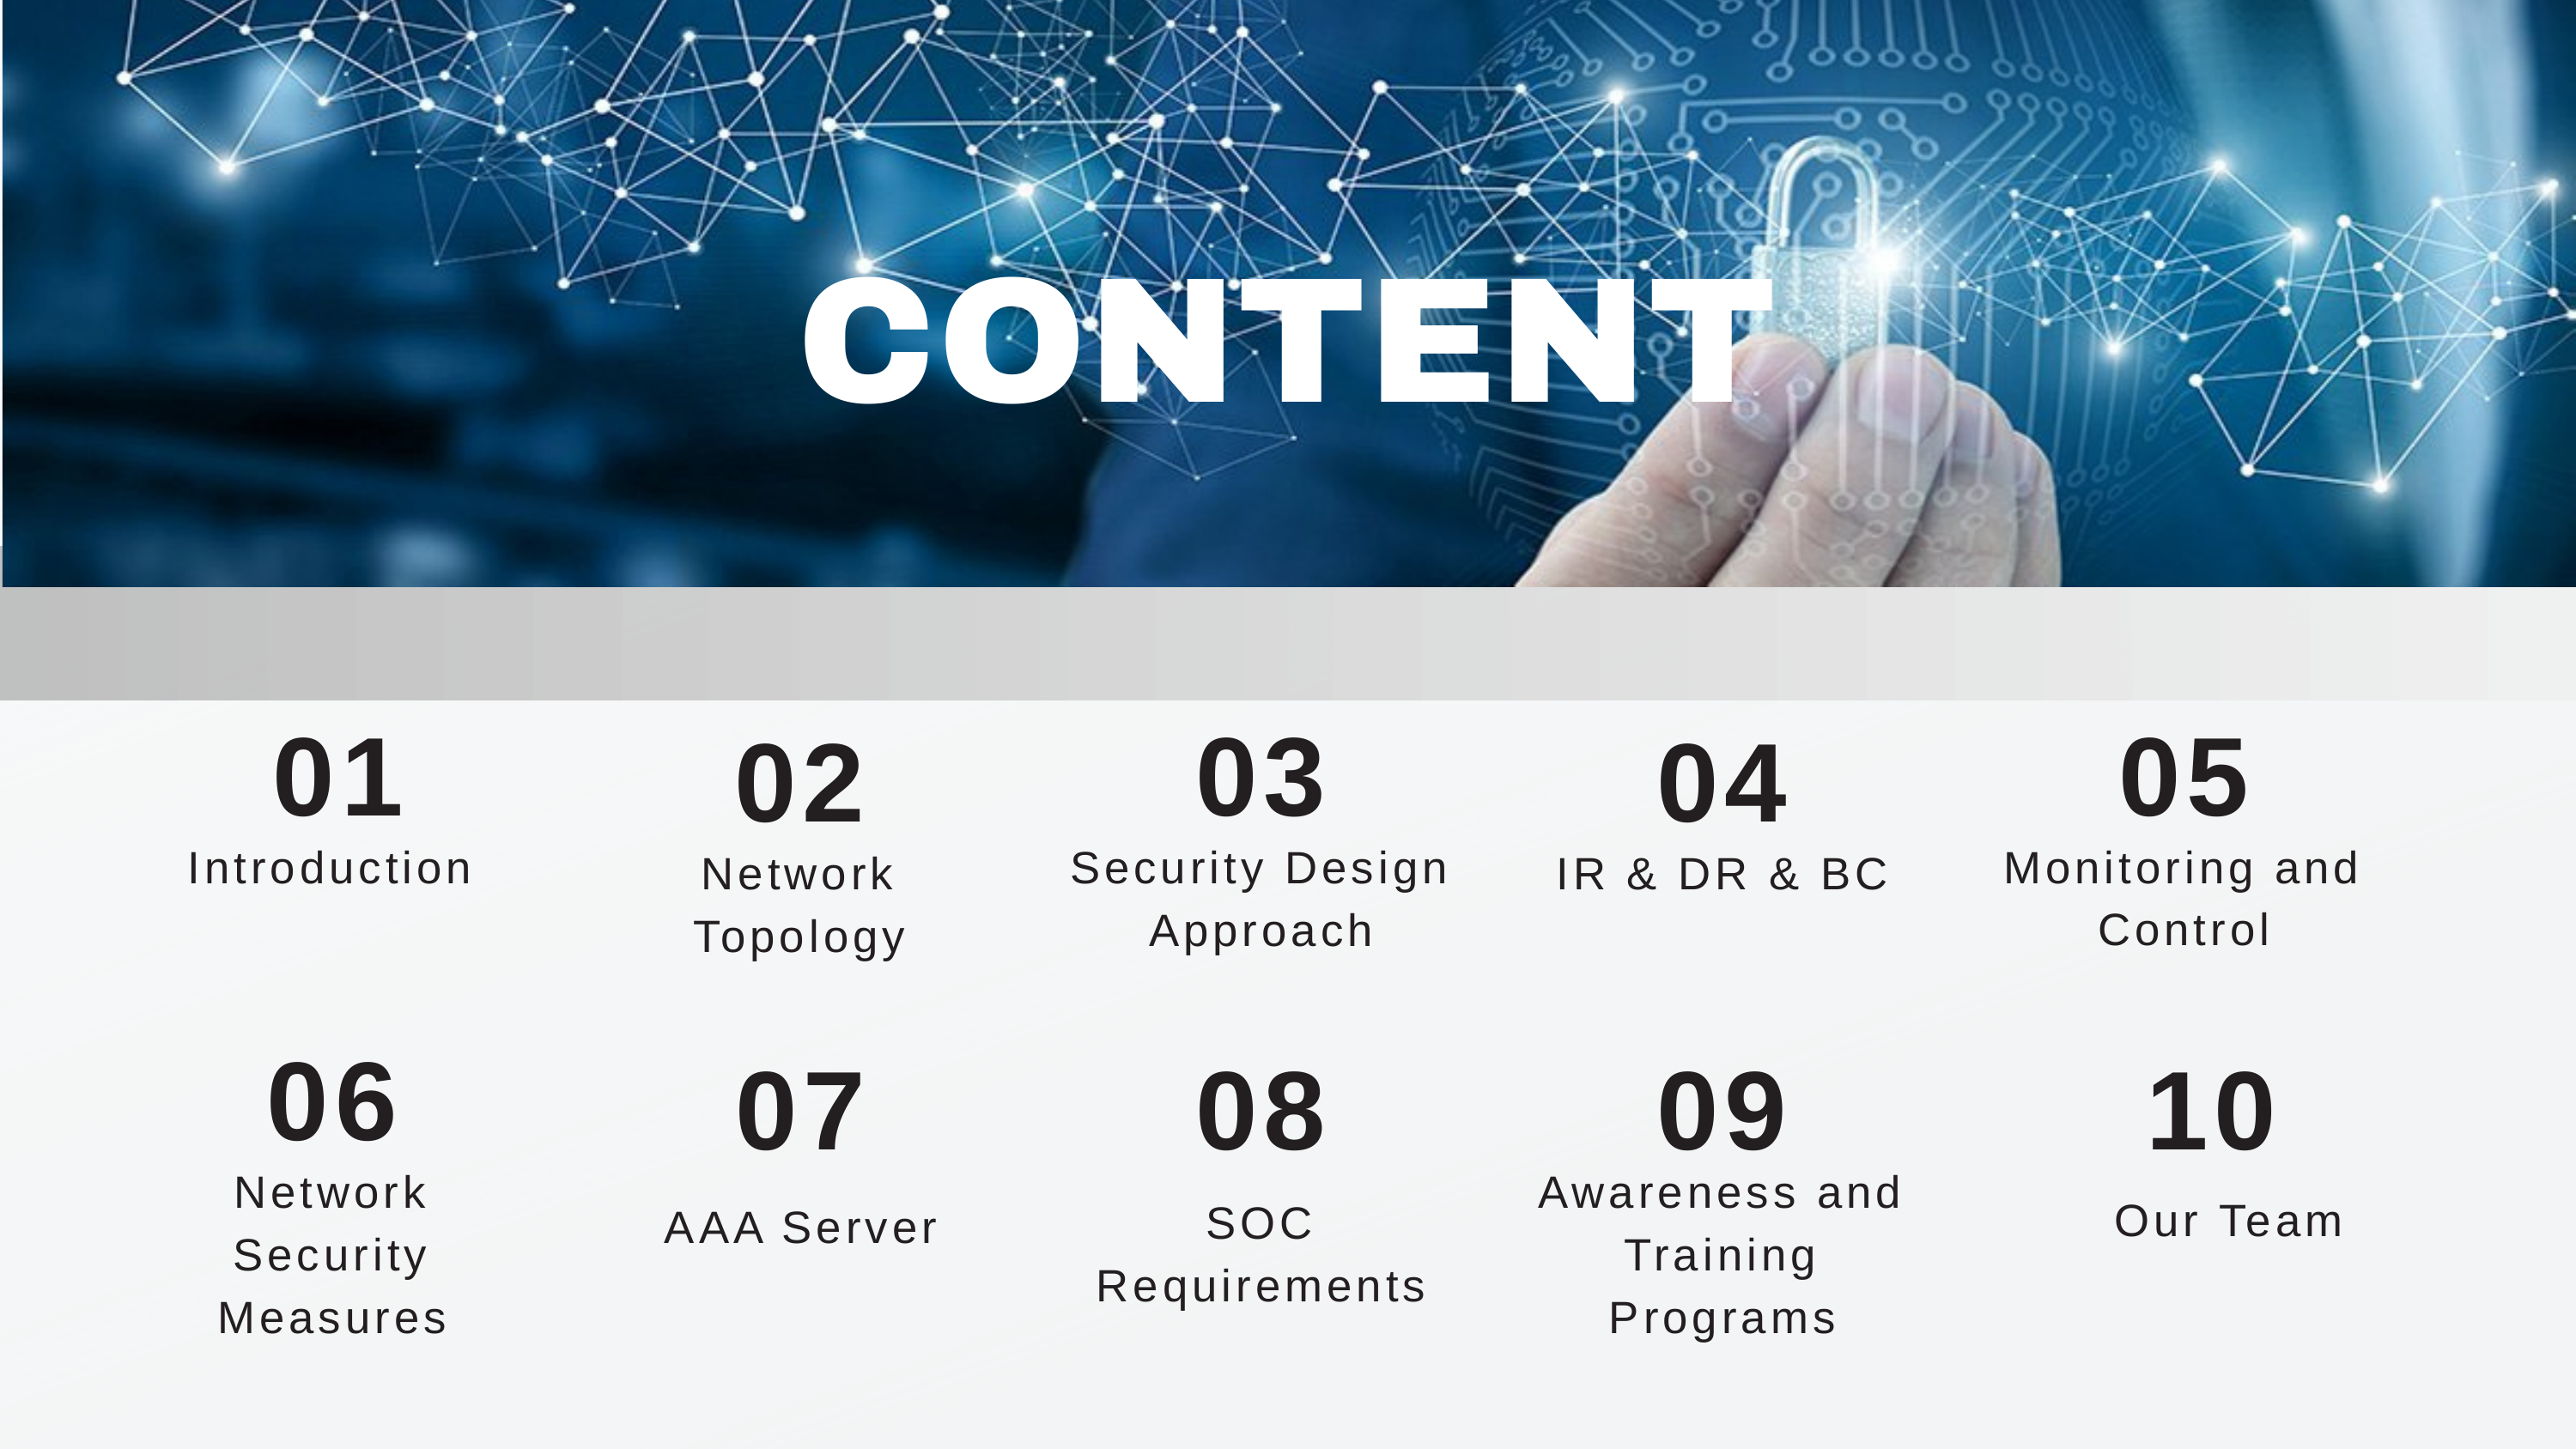

CONTENT
05
01
03
02
04
Monitoring and Control
Introduction
Security Design Approach
Network Topology
IR & DR & BC
06
07
08
09
10
Network Security Measures
Awareness and Training Programs
Our Team
SOC Requirements
AAA Server